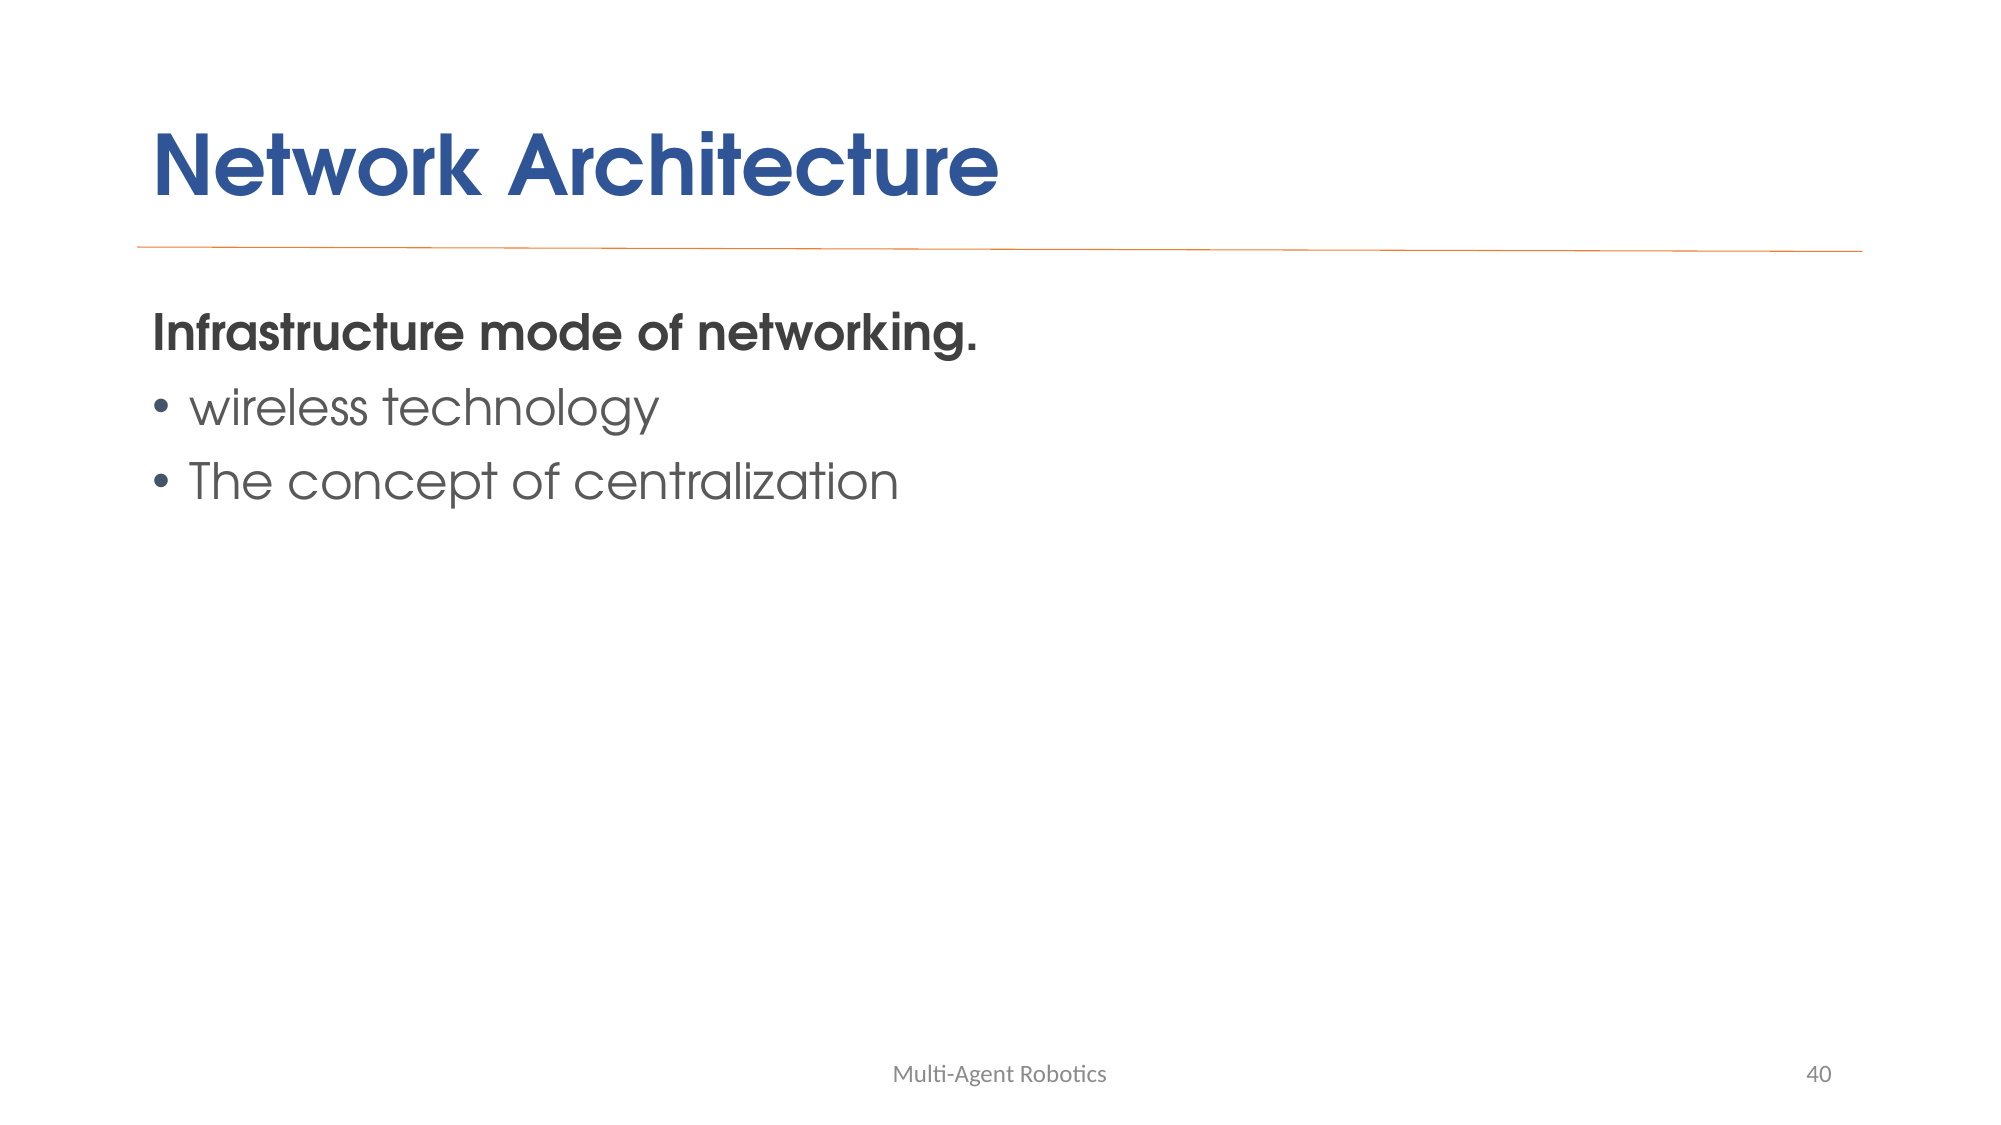

# Network Architecture
Infrastructure mode of networking.
wireless technology
The concept of centralization

Multi-Agent Robotics
40